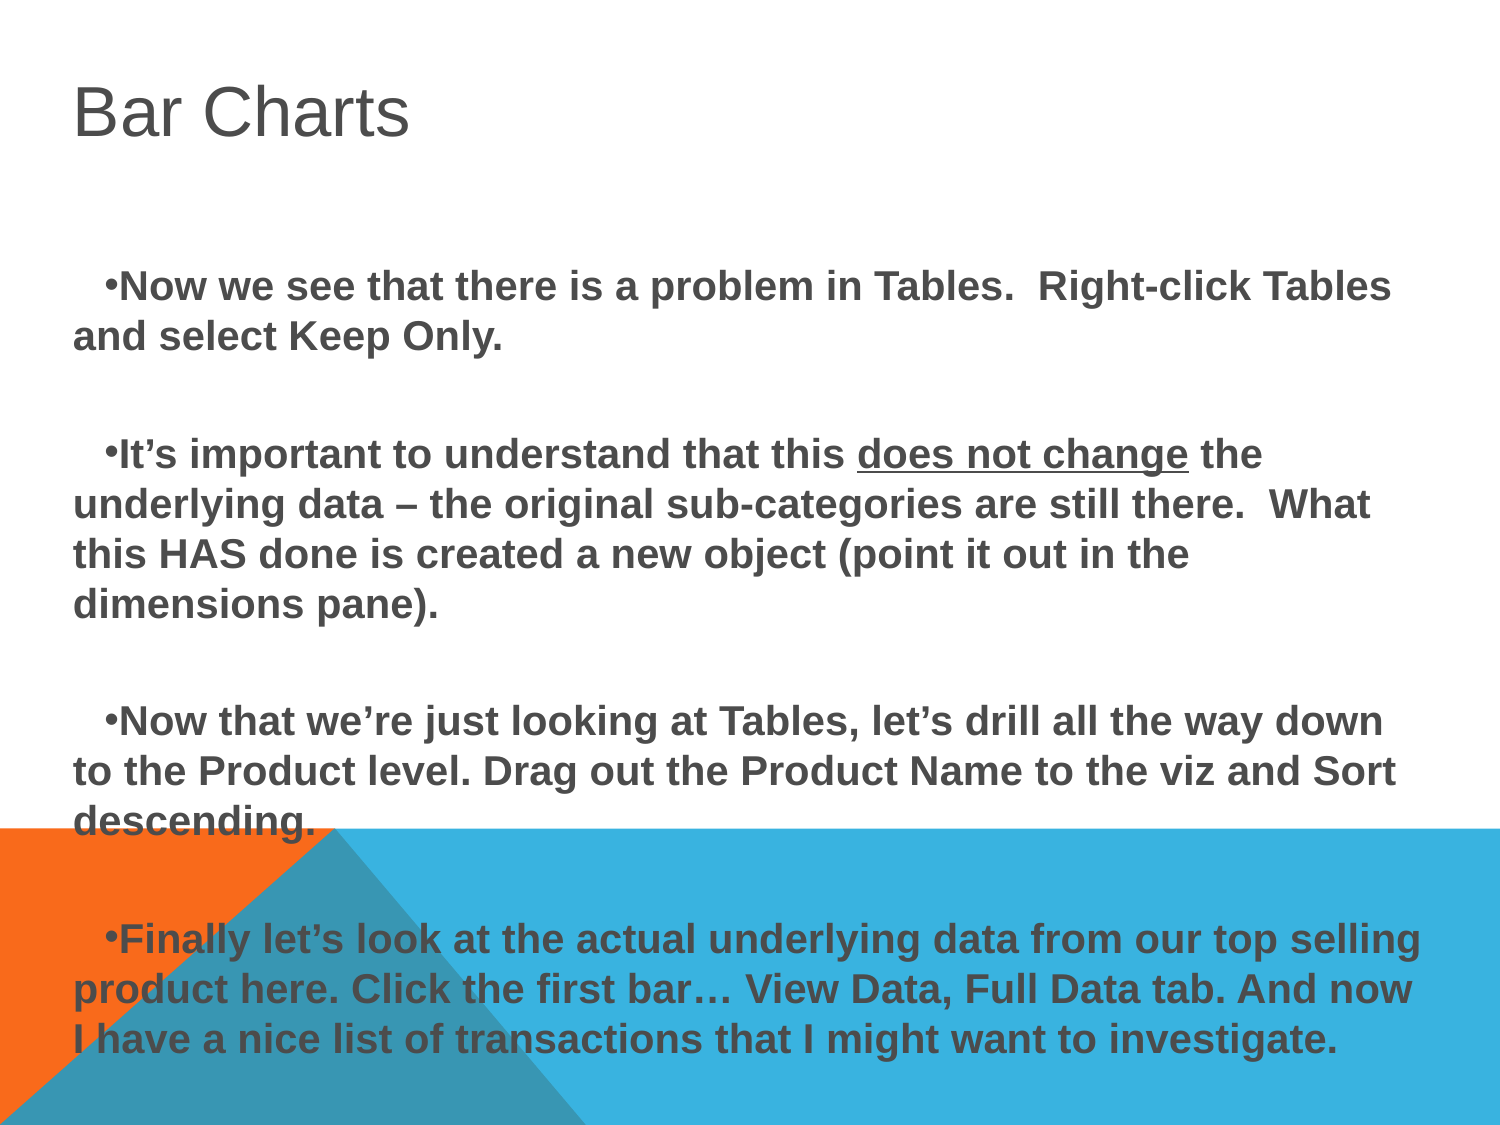

Bar Charts
Now we see that there is a problem in Tables.  Right-click Tables and select Keep Only.

It’s important to understand that this does not change the underlying data – the original sub-categories are still there.  What this HAS done is created a new object (point it out in the dimensions pane).

Now that we’re just looking at Tables, let’s drill all the way down to the Product level. Drag out the Product Name to the viz and Sort descending.

Finally let’s look at the actual underlying data from our top selling product here. Click the first bar… View Data, Full Data tab. And now I have a nice list of transactions that I might want to investigate.